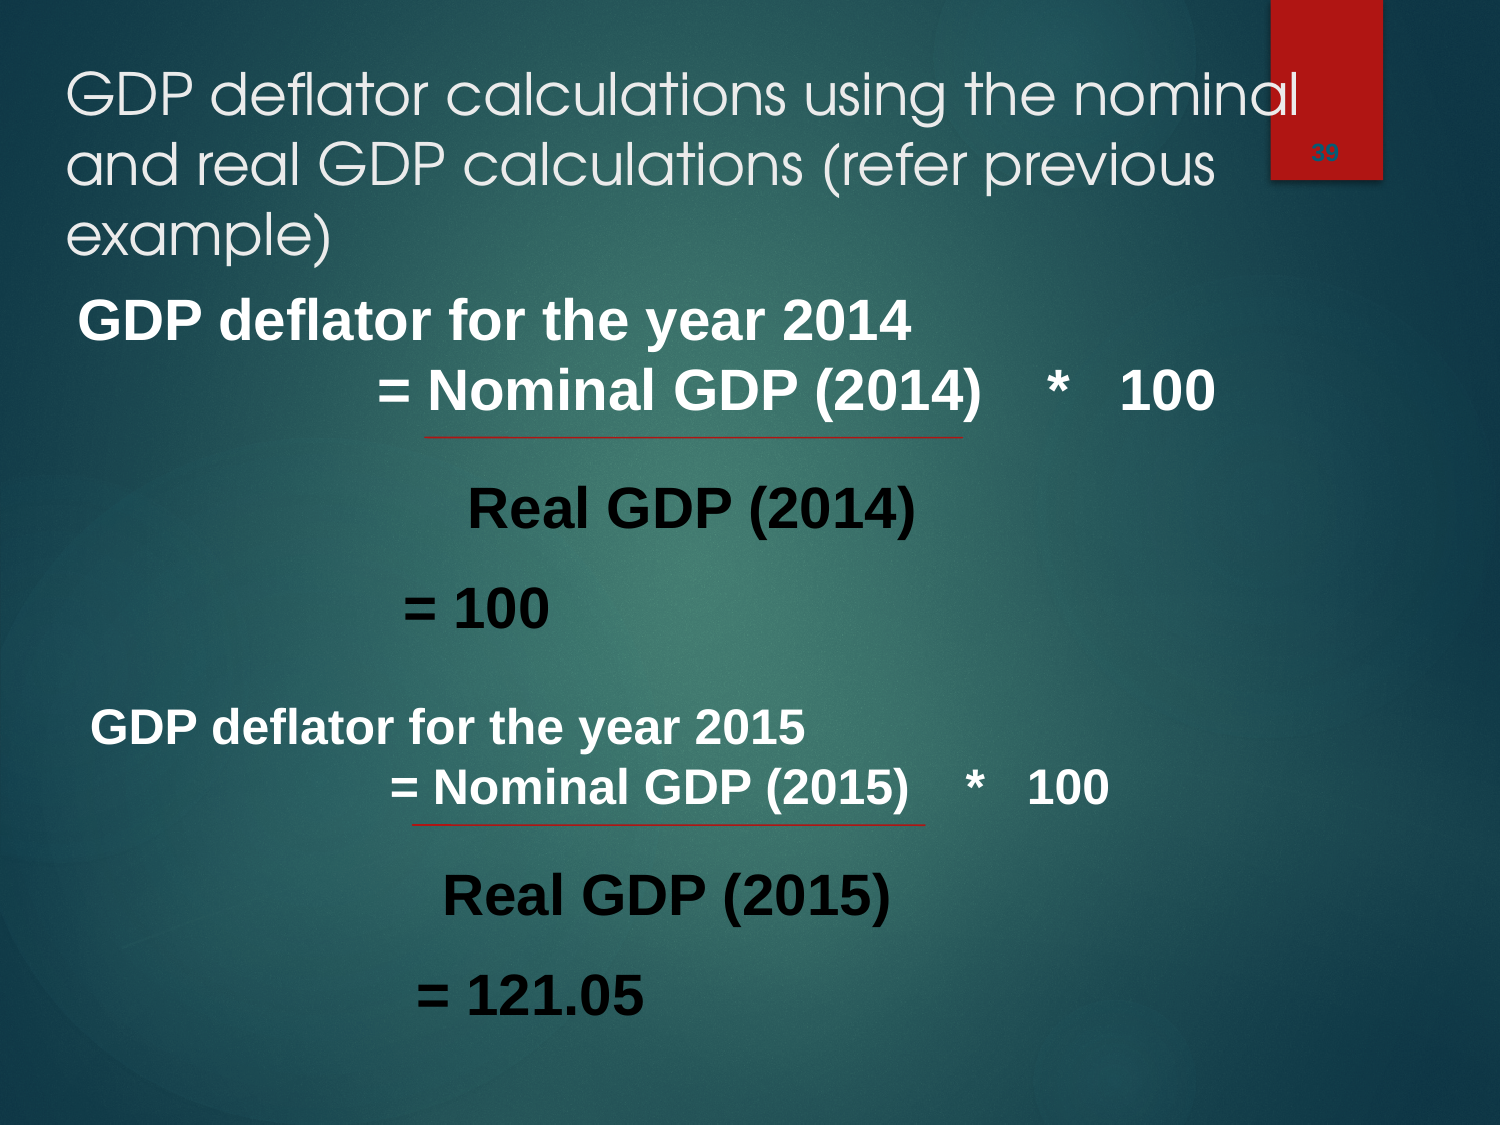

39
# GDP deflator calculations using the nominal and real GDP calculations (refer previous example)
GDP deflator for the year 2014
		= Nominal GDP (2014)    *   100
Real GDP (2014)
= 100
GDP deflator for the year 2015
		= Nominal GDP (2015)    *   100
Real GDP (2015)
= 121.05